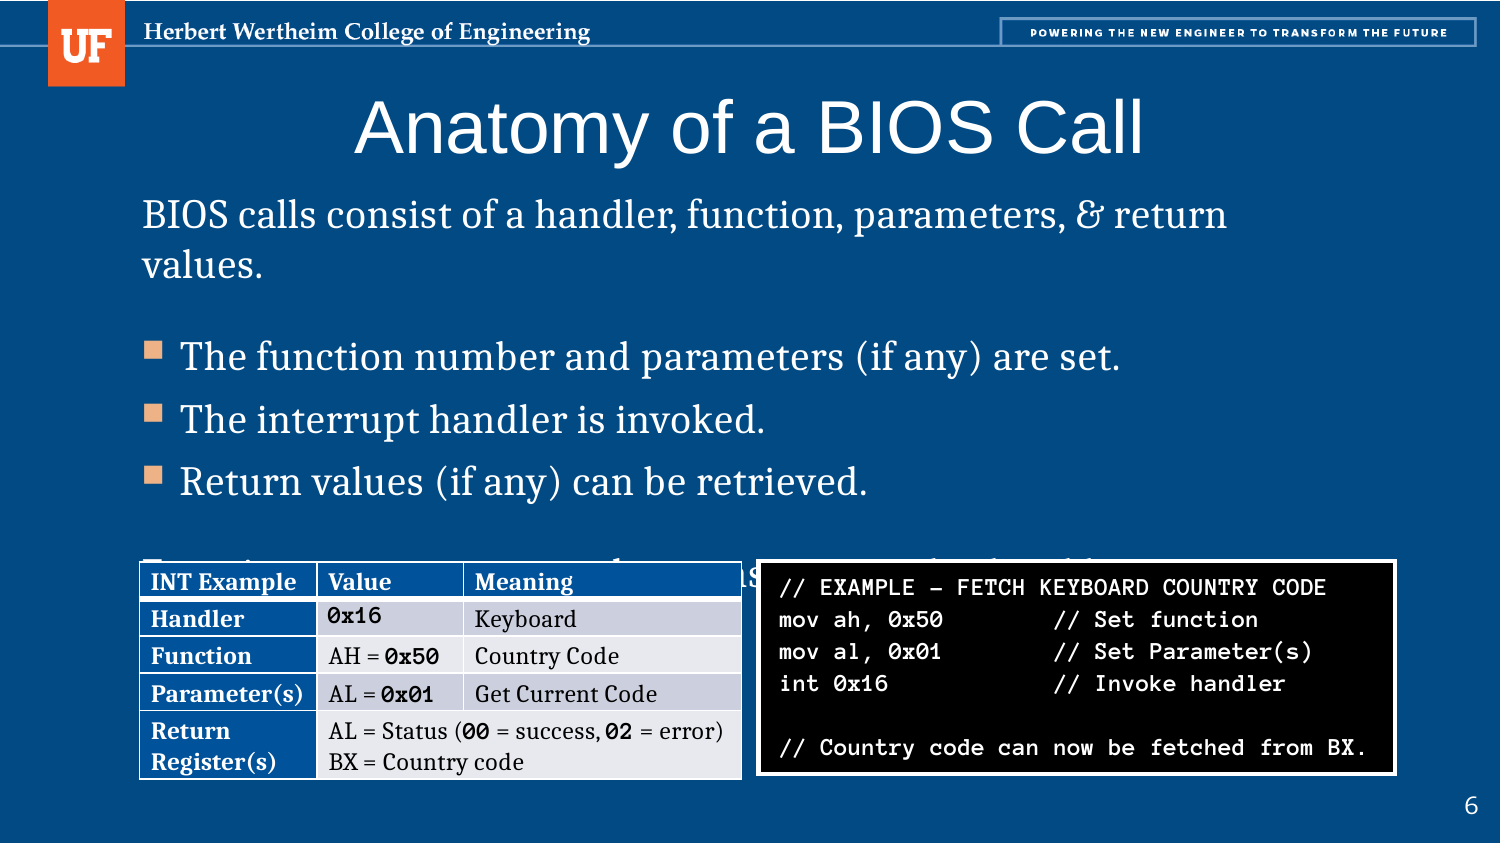

# Anatomy of a BIOS Call
BIOS calls consist of a handler, function, parameters, & return values.
The function number and parameters (if any) are set.
The interrupt handler is invoked.
Return values (if any) can be retrieved.
Functions, parameters, and returns are standardized by register.
 // EXAMPLE – FETCH KEYBOARD COUNTRY CODE
 mov ah, 0x50        // Set function
 mov al, 0x01        // Set Parameter(s)
 int 0x16            // Invoke handler

 // Country code can now be fetched from BX.
| INT Example | Value | Meaning |
| --- | --- | --- |
| Handler | 0x16 | Keyboard |
| Function | AH = 0x50 | Country Code |
| Parameter(s) | AL = 0x01 | Get Current Code |
| Return Register(s) | AL = Status (00 = success, 02 = error) BX = Country code |  |
6